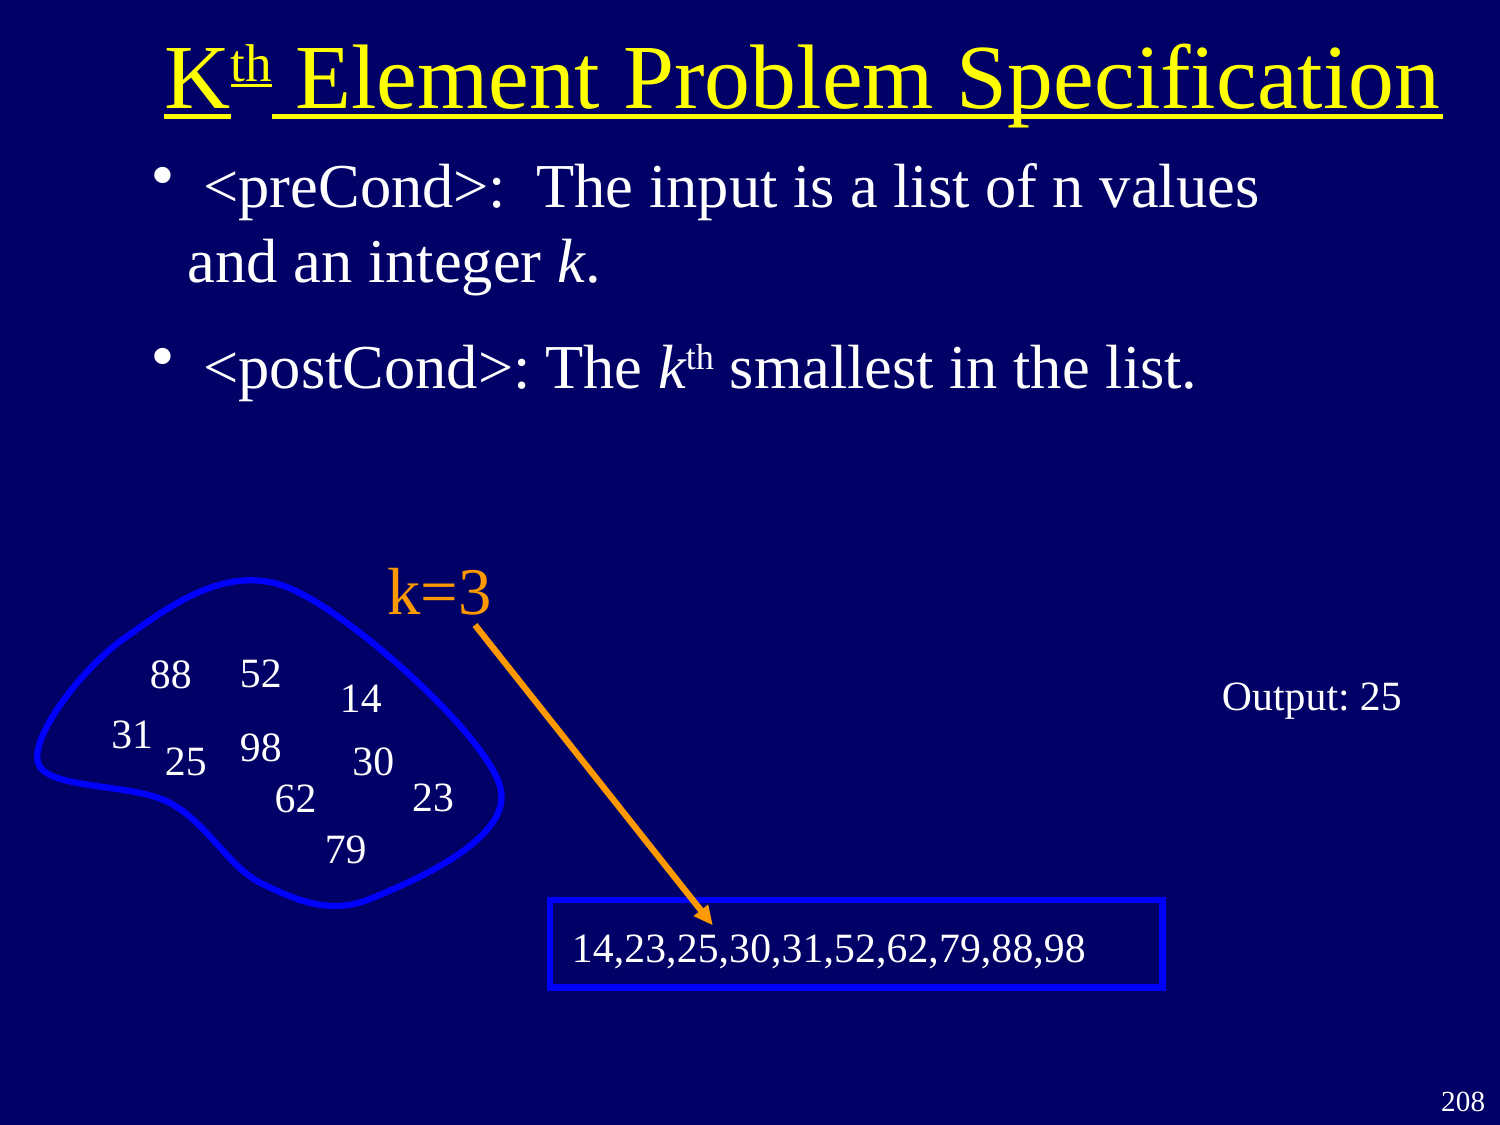

Kth Element Problem Specification
 <preCond>:  The input is a list of n values and an integer k.
 <postCond>: The kth smallest in the list.
k=3

52
88
14
31
98
25
30
23
62
79

Output: 25

14,23,25,30,31,52,62,79,88,98